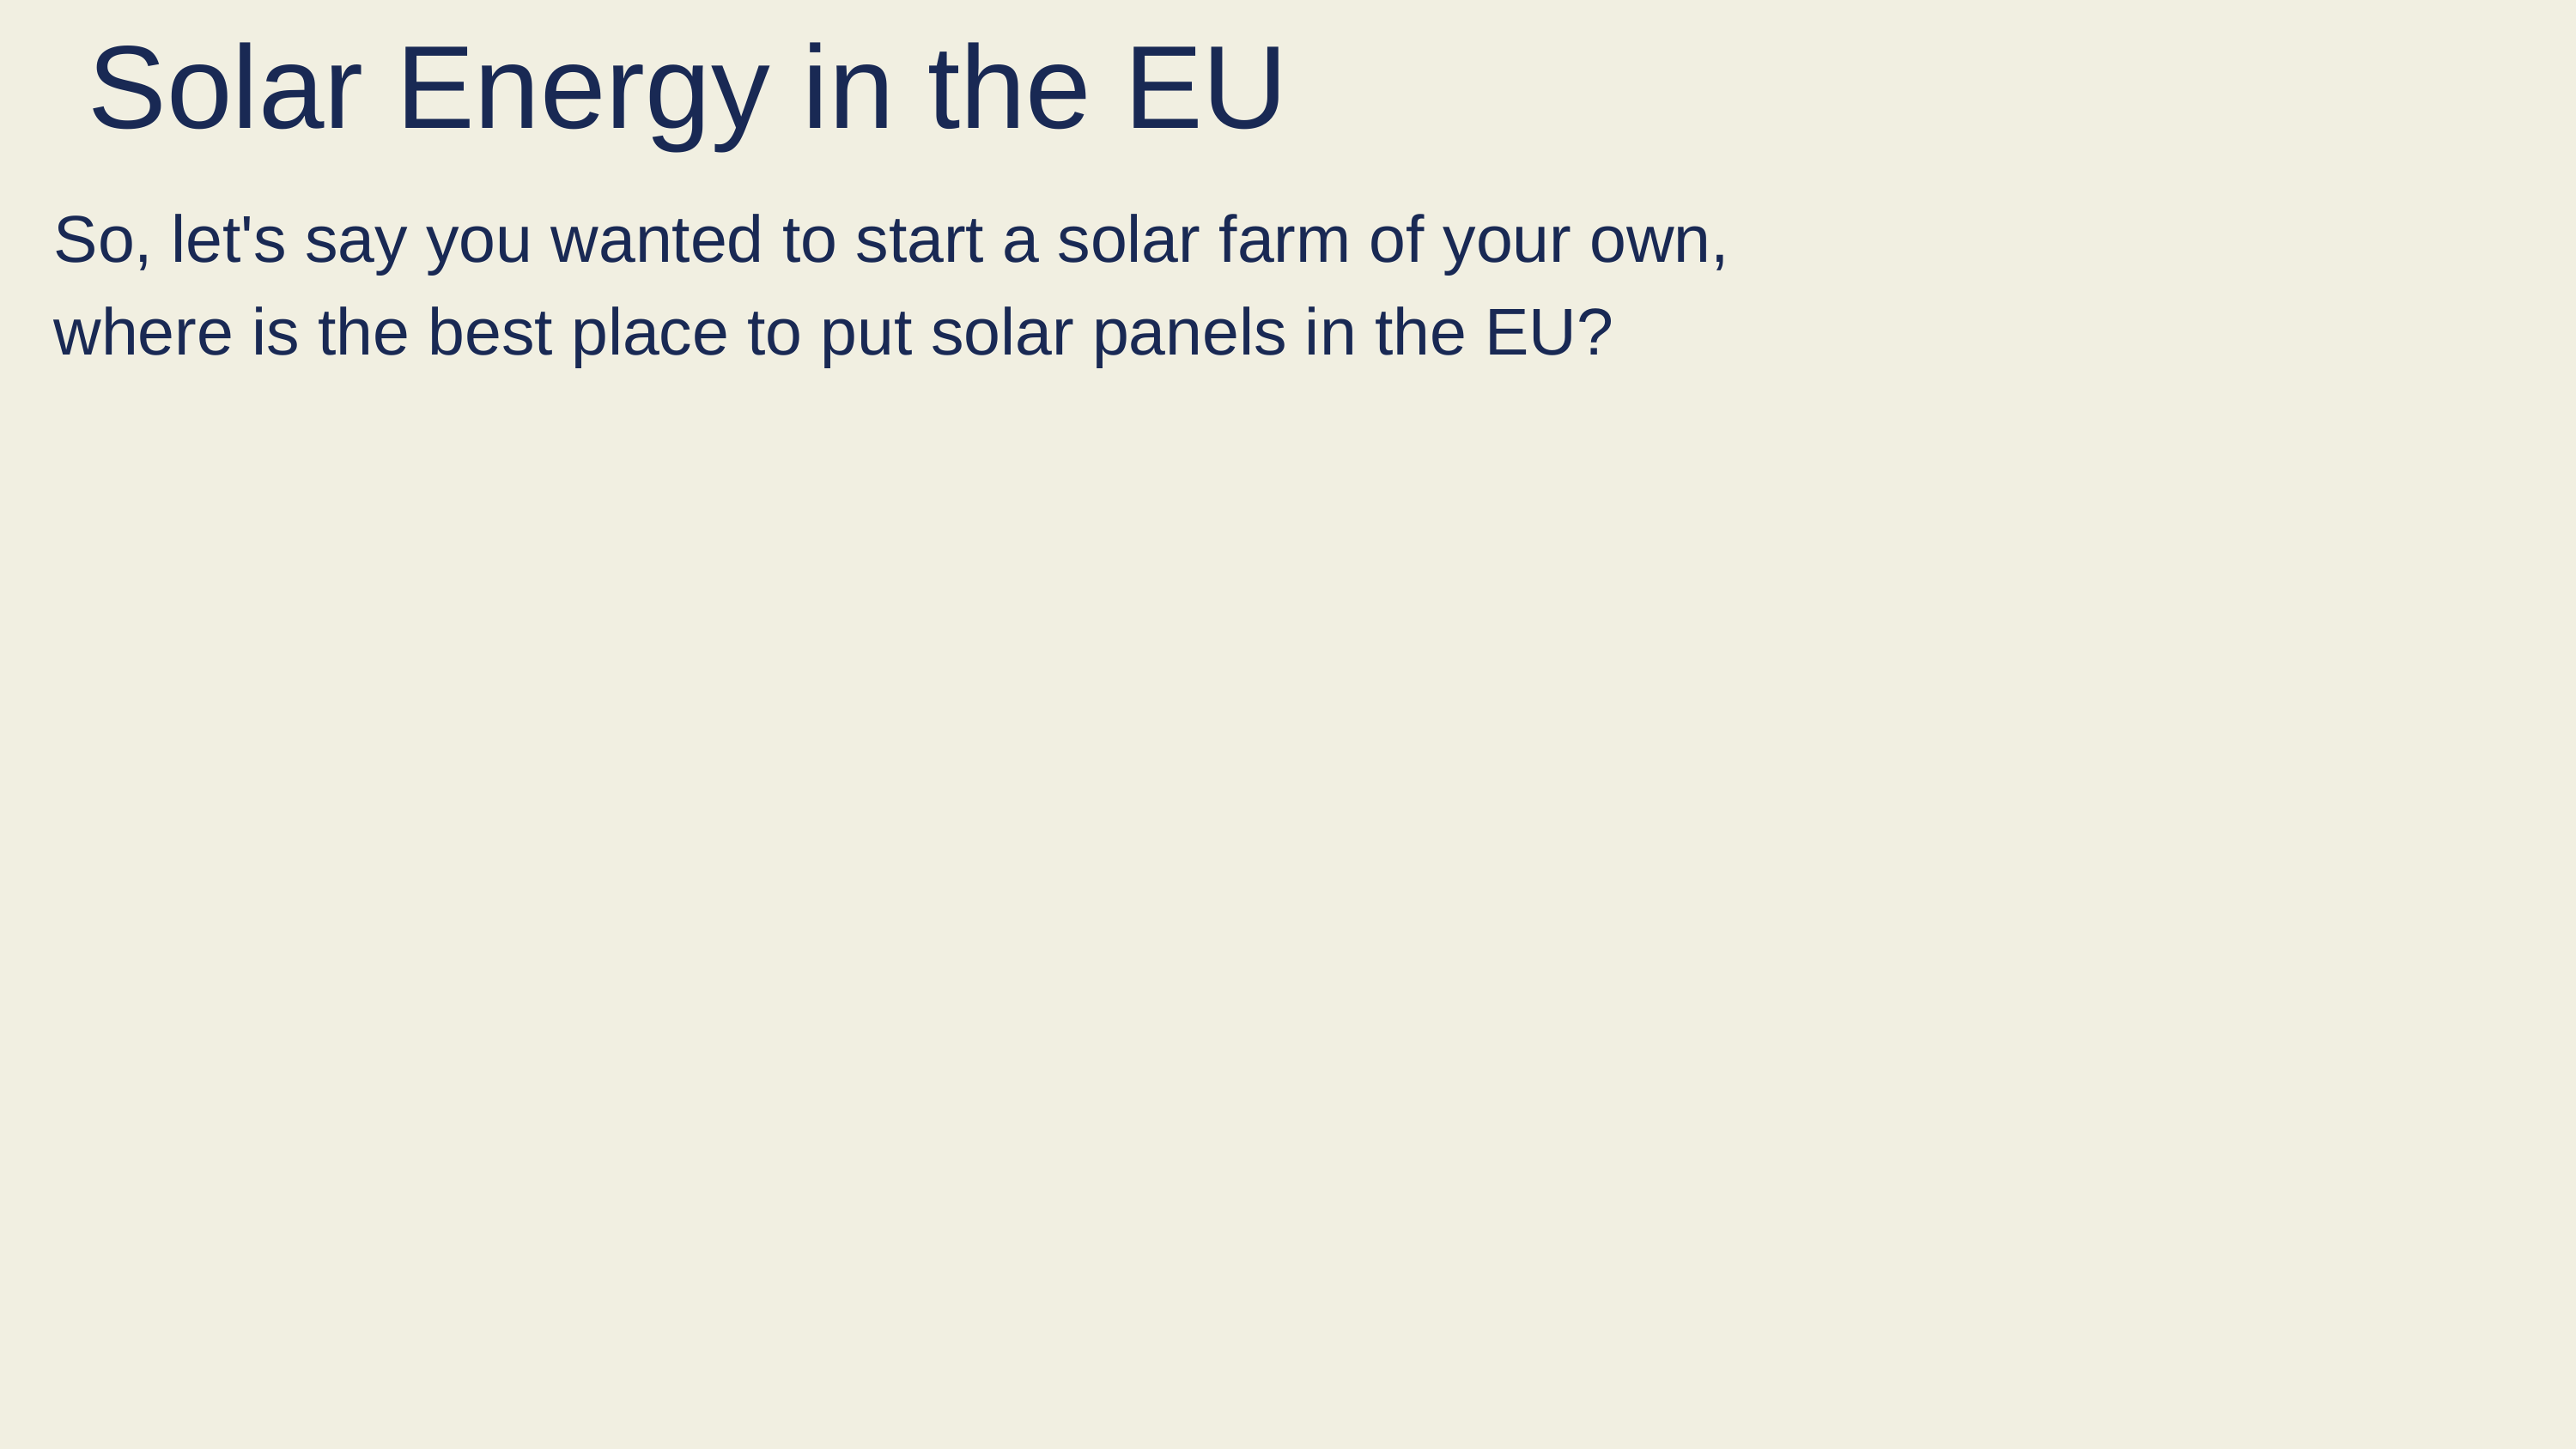

Solar Energy in the EU
So, let's say you wanted to start a solar farm of your own,
where is the best place to put solar panels in the EU?